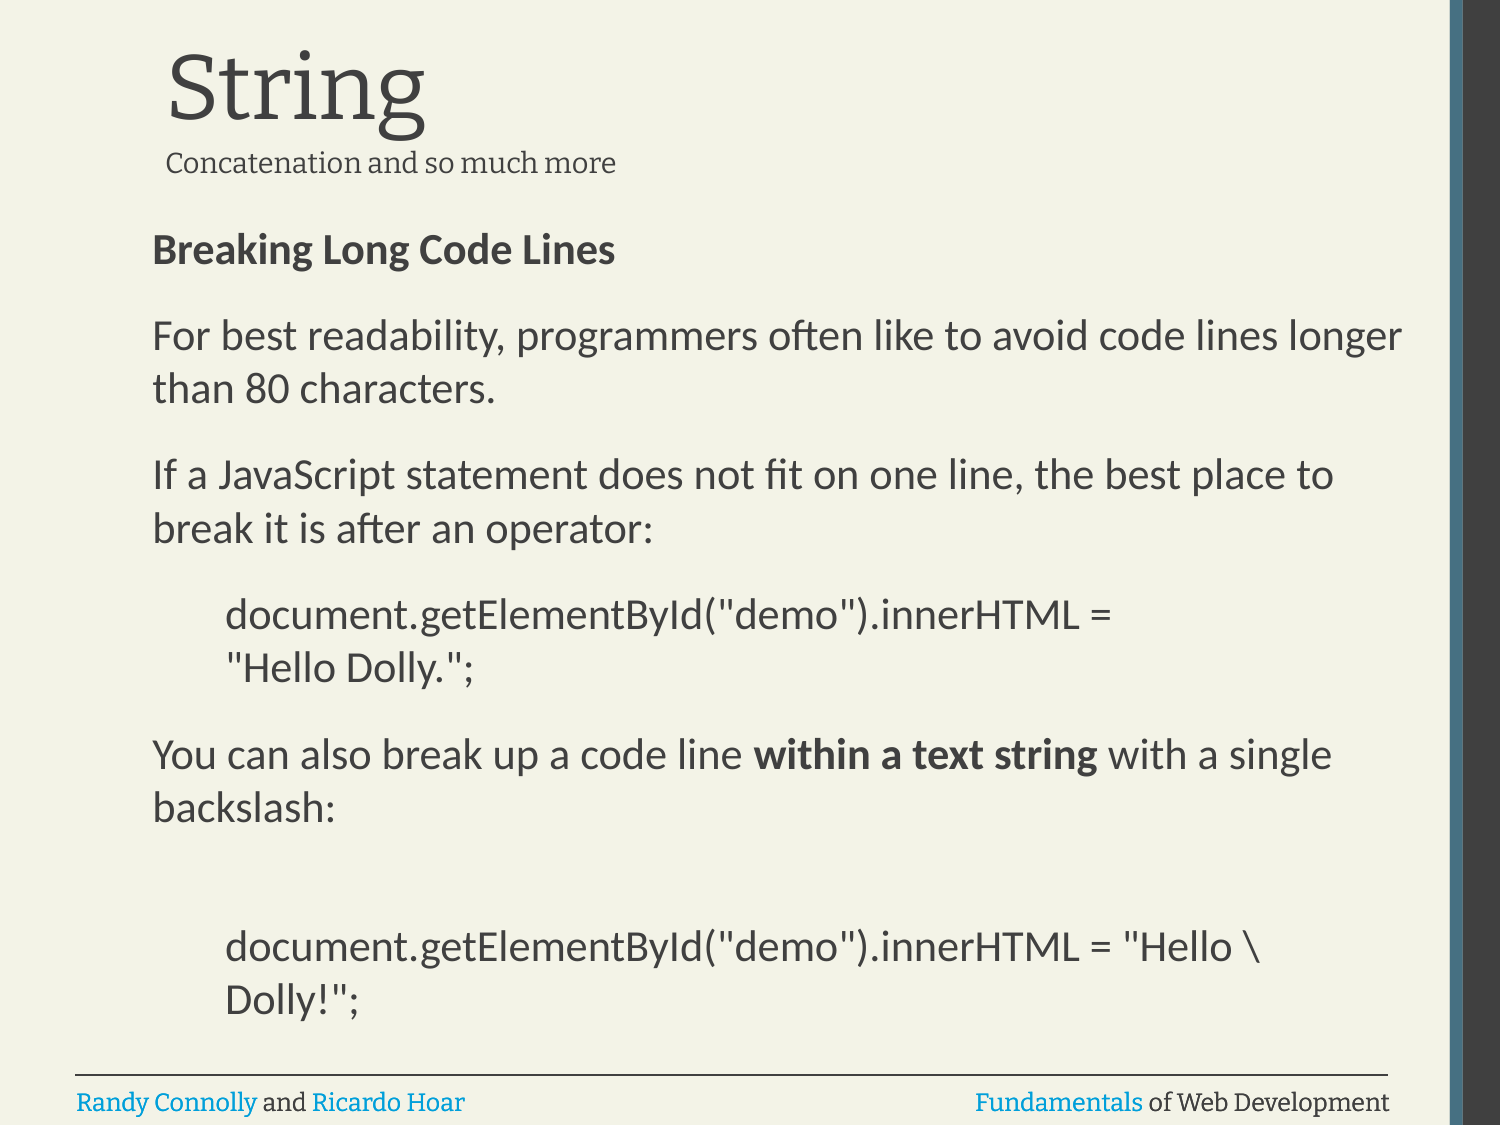

# String
Concatenation and so much more
Breaking Long Code Lines
For best readability, programmers often like to avoid code lines longer than 80 characters.
If a JavaScript statement does not fit on one line, the best place to break it is after an operator:
document.getElementById("demo").innerHTML =
"Hello Dolly.";
You can also break up a code line within a text string with a single backslash:
document.getElementById("demo").innerHTML = "Hello \
Dolly!";